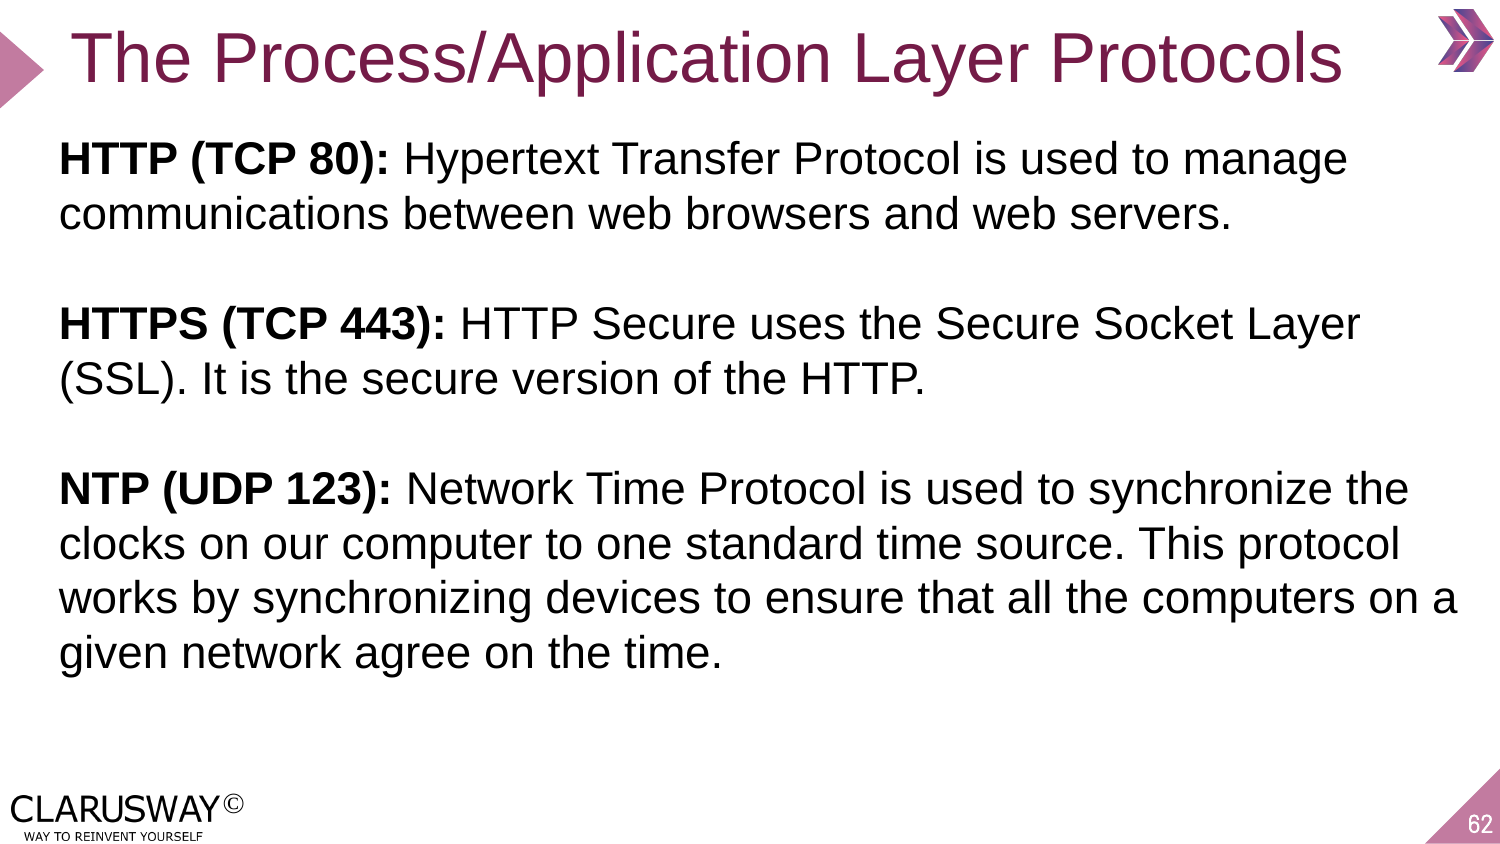

# The Process/Application Layer Protocols

HTTP (TCP 80): Hypertext Transfer Protocol is used to manage communications between web browsers and web servers.

HTTPS (TCP 443): HTTP Secure uses the Secure Socket Layer (SSL). It is the secure version of the HTTP.

NTP (UDP 123): Network Time Protocol is used to synchronize the clocks on our computer to one standard time source. This protocol works by synchronizing devices to ensure that all the computers on a given network agree on the time.

62